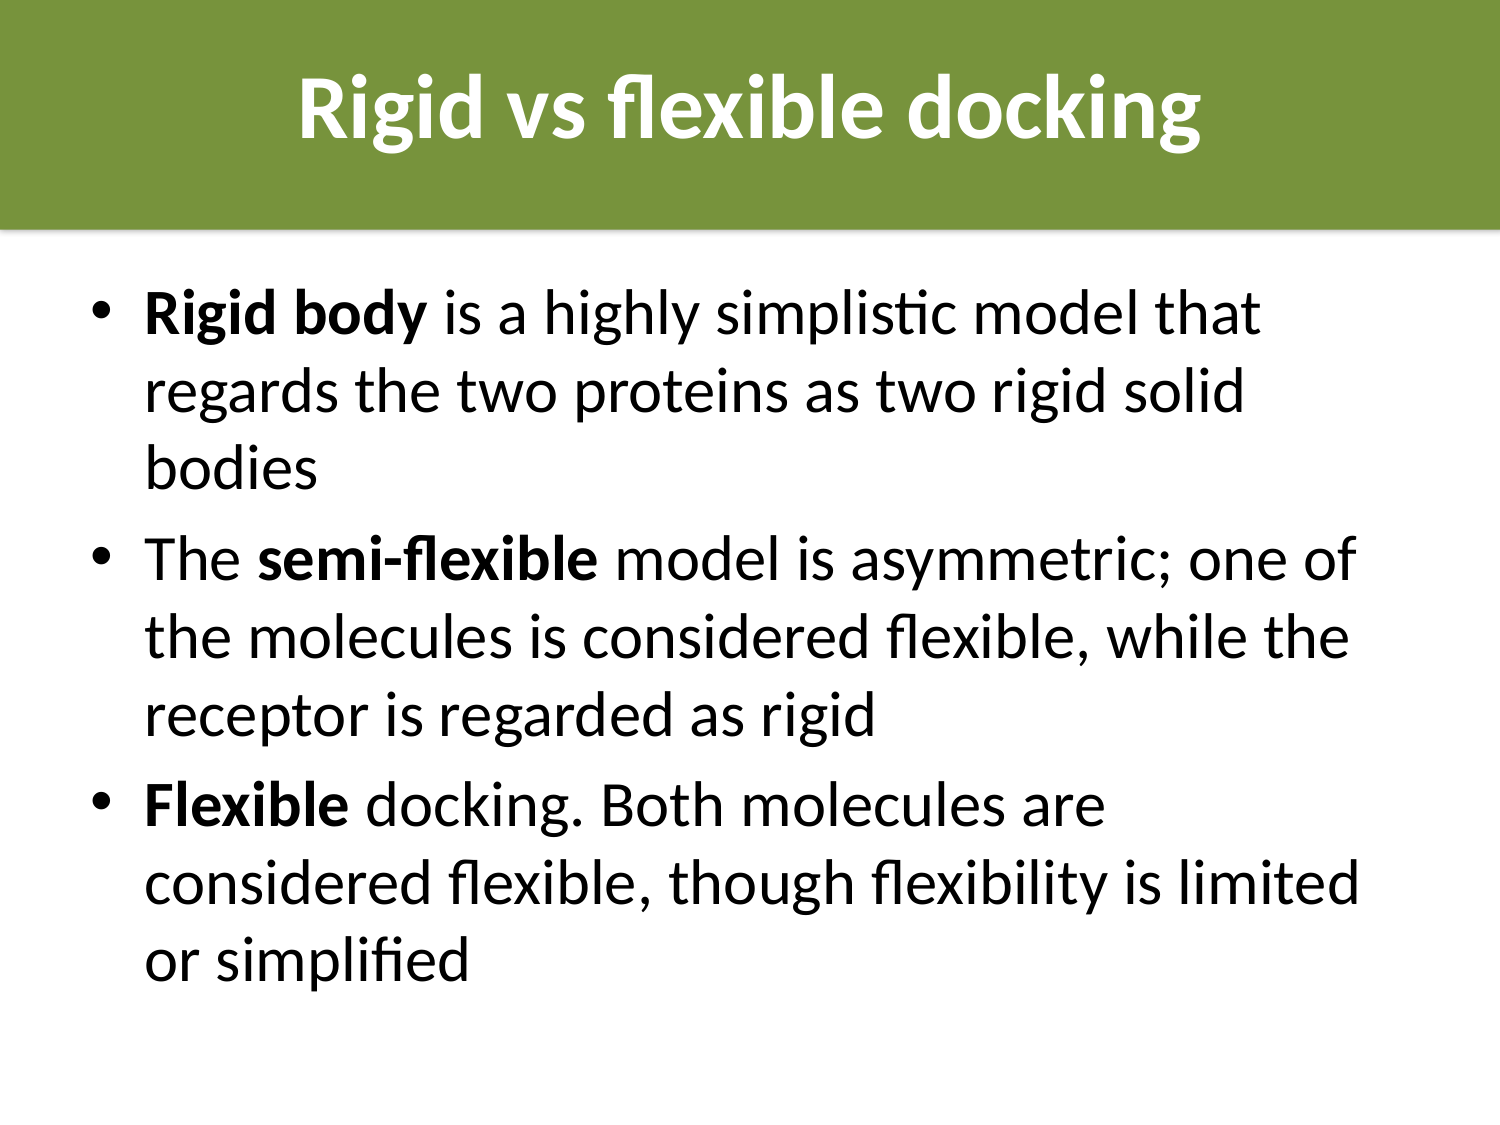

# Rigid vs flexible docking
Rigid body is a highly simplistic model that regards the two proteins as two rigid solid bodies
The semi-flexible model is asymmetric; one of the molecules is considered flexible, while the receptor is regarded as rigid
Flexible docking. Both molecules are considered flexible, though flexibility is limited or simplified